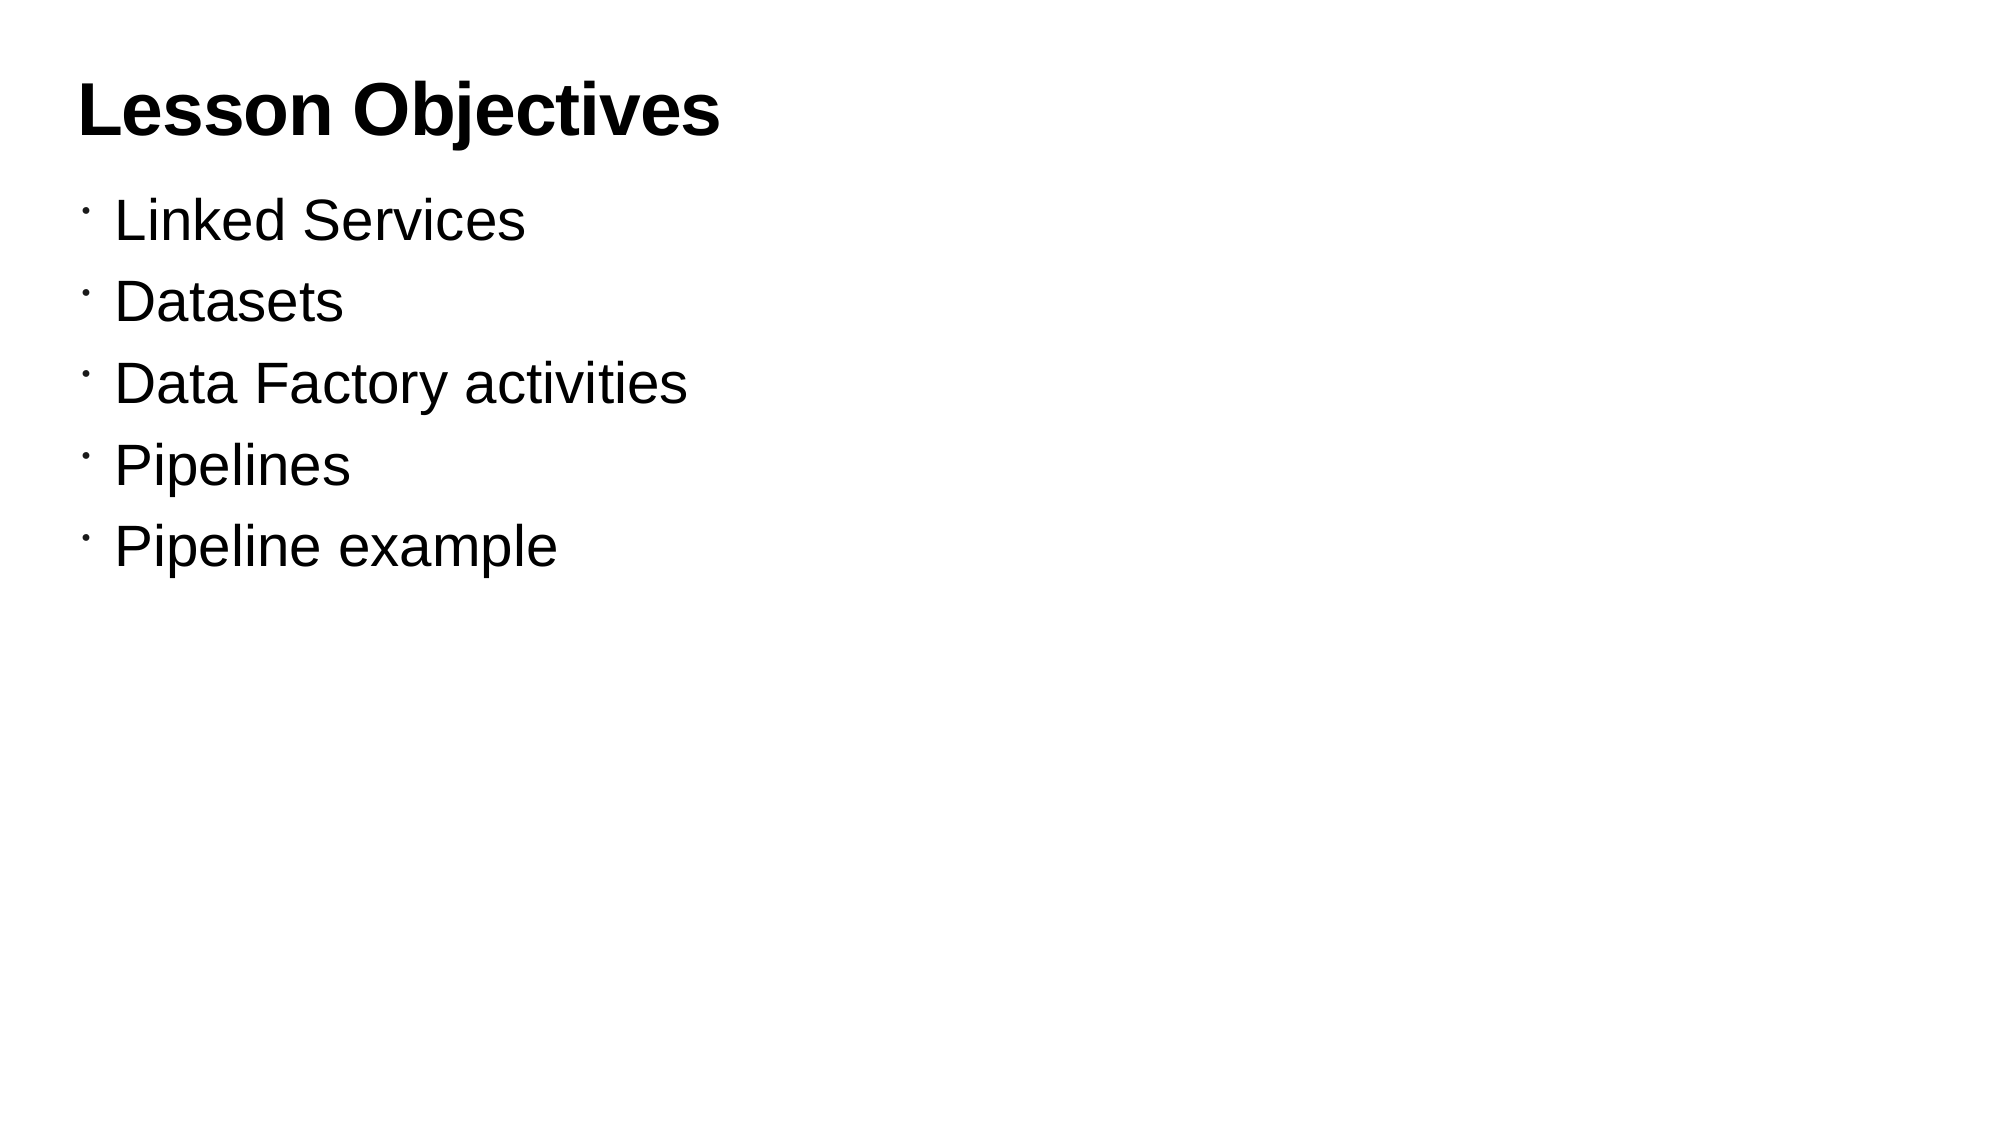

# Lesson Objectives
Linked Services
Datasets
Data Factory activities
Pipelines
Pipeline example